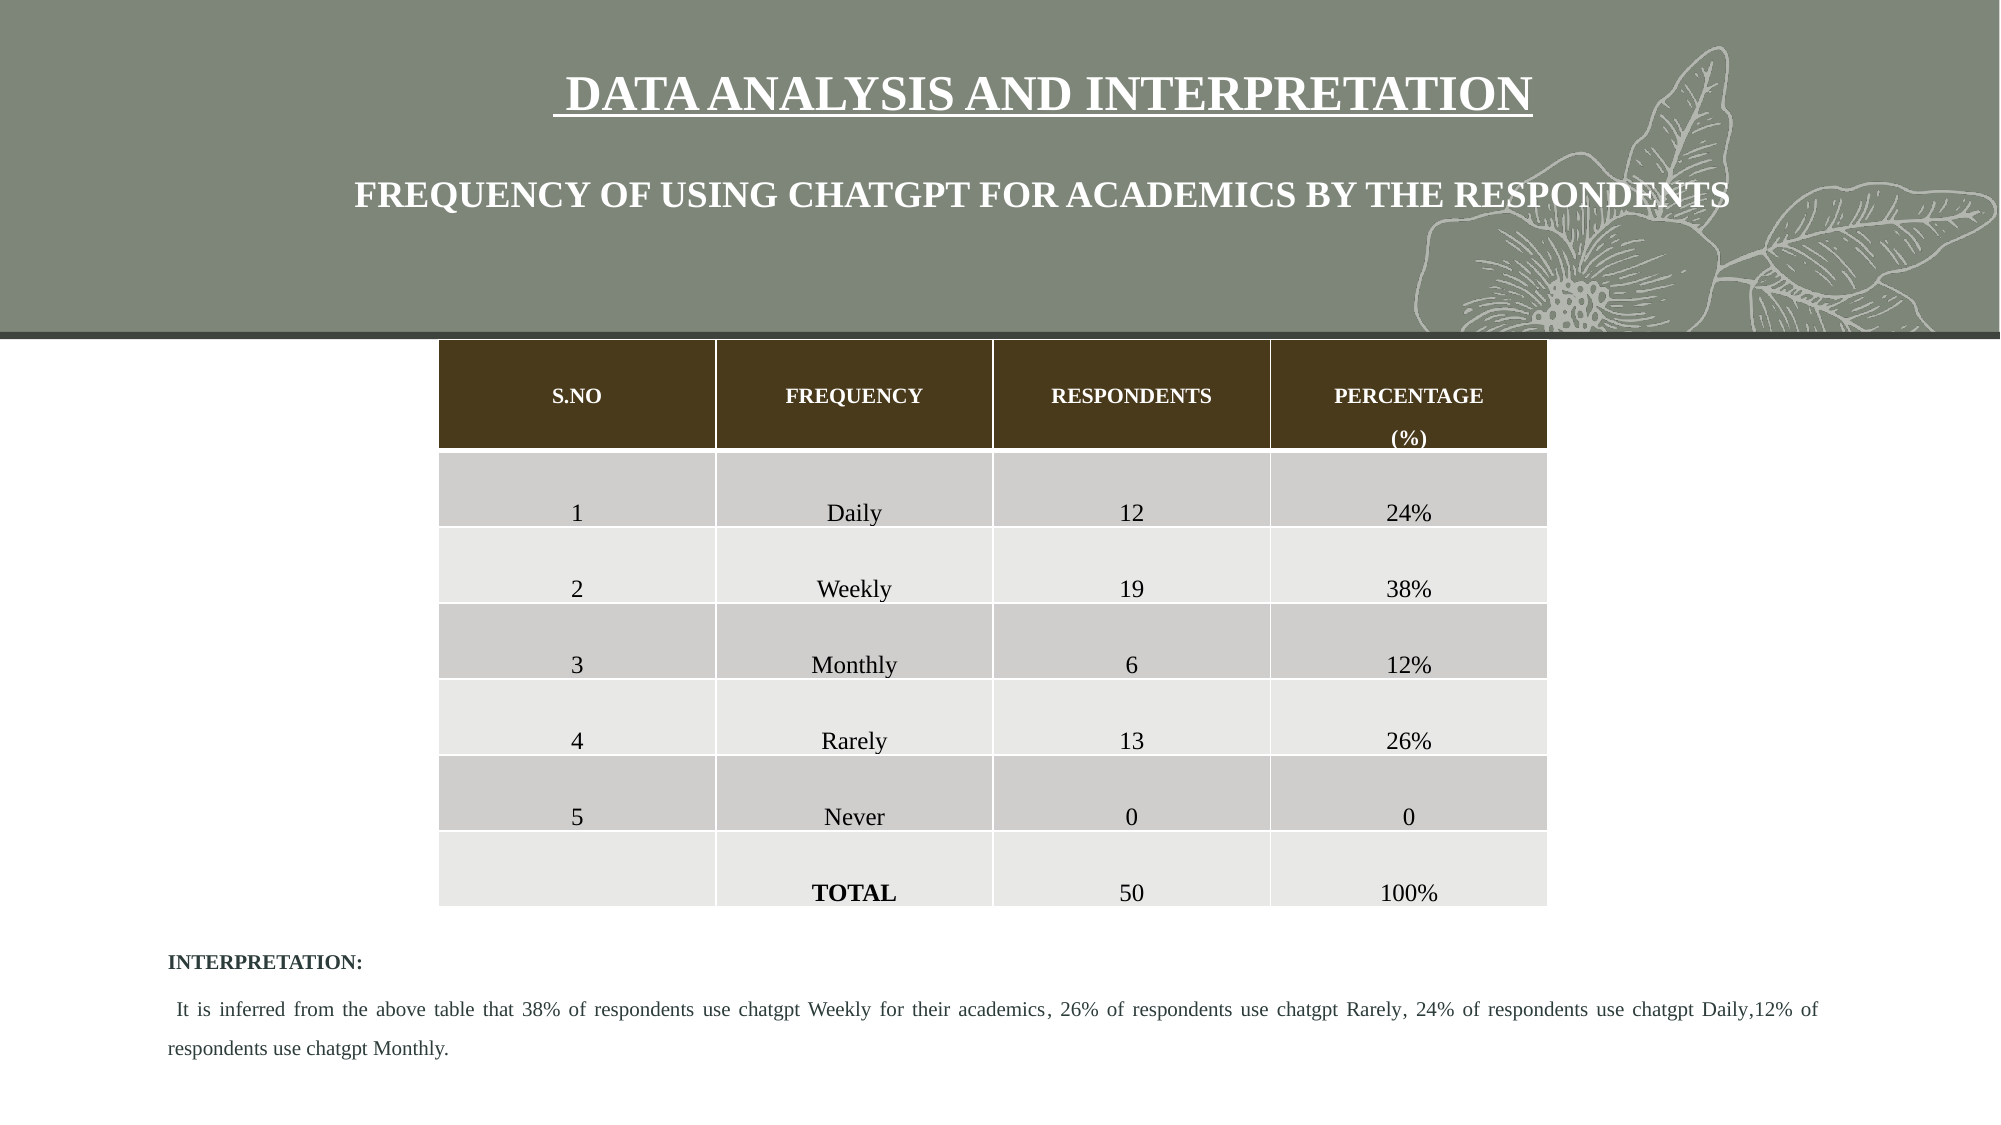

# DATA ANALYSIS AND INTERPRETATION FREQUENCY OF USING CHATGPT FOR ACADEMICS BY THE RESPONDENTS
| S.NO | FREQUENCY | RESPONDENTS | PERCENTAGE (%) |
| --- | --- | --- | --- |
| 1 | Daily | 12 | 24% |
| 2 | Weekly | 19 | 38% |
| 3 | Monthly | 6 | 12% |
| 4 | Rarely | 13 | 26% |
| 5 | Never | 0 | 0 |
|  | TOTAL | 50 | 100% |
INTERPRETATION:
 It is inferred from the above table that 38% of respondents use chatgpt Weekly for their academics, 26% of respondents use chatgpt Rarely, 24% of respondents use chatgpt Daily,12% of respondents use chatgpt Monthly.